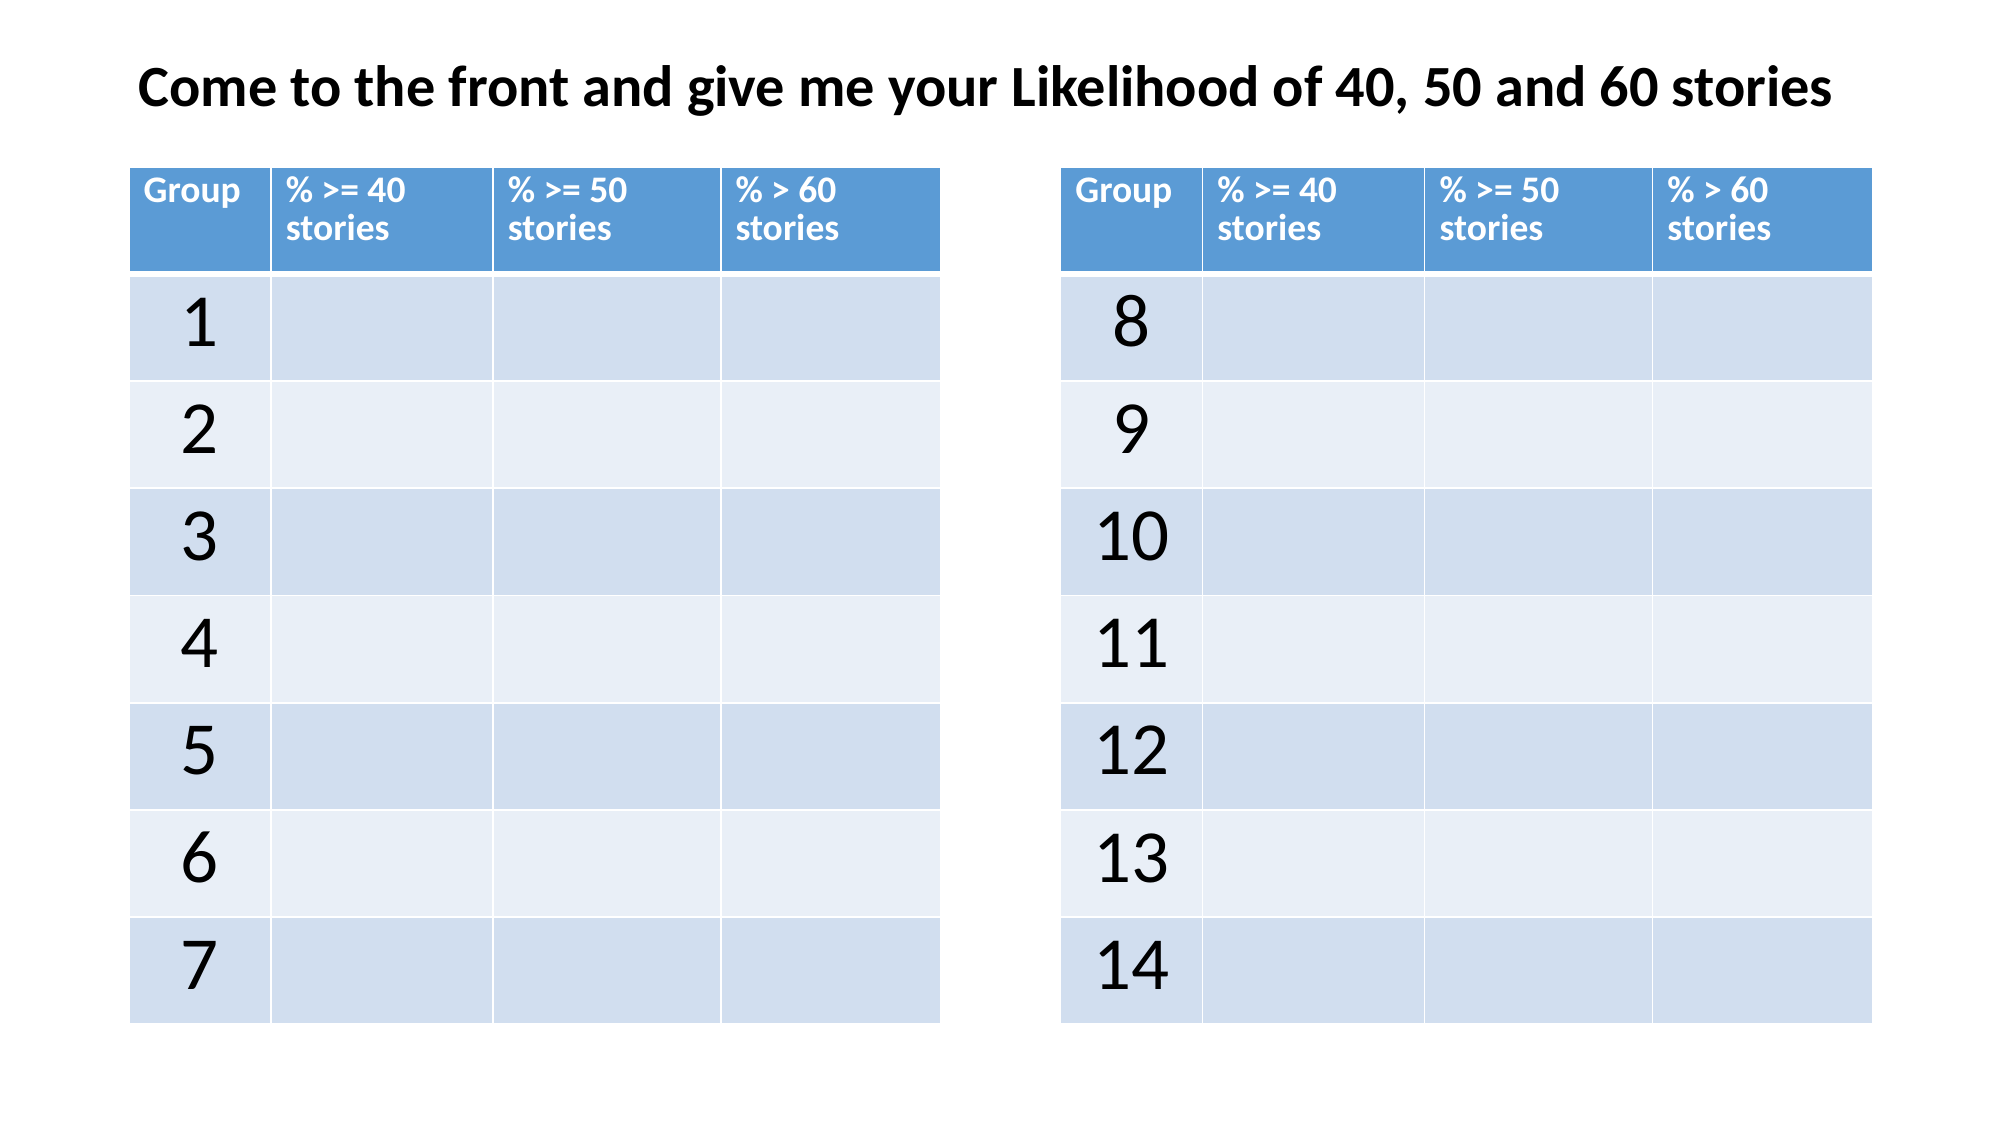

Come to the front and give me your Likelihood of 40, 50 and 60 stories
| Group | % >= 40 stories | % >= 50 stories | % > 60 stories |
| --- | --- | --- | --- |
| 1 |  |  |  |
| 2 |  |  |  |
| 3 |  |  |  |
| 4 |  |  |  |
| 5 |  |  |  |
| 6 |  |  |  |
| 7 |  |  |  |
| Group | % >= 40 stories | % >= 50 stories | % > 60 stories |
| --- | --- | --- | --- |
| 8 |  |  |  |
| 9 |  |  |  |
| 10 |  |  |  |
| 11 |  |  |  |
| 12 |  |  |  |
| 13 |  |  |  |
| 14 |  |  |  |